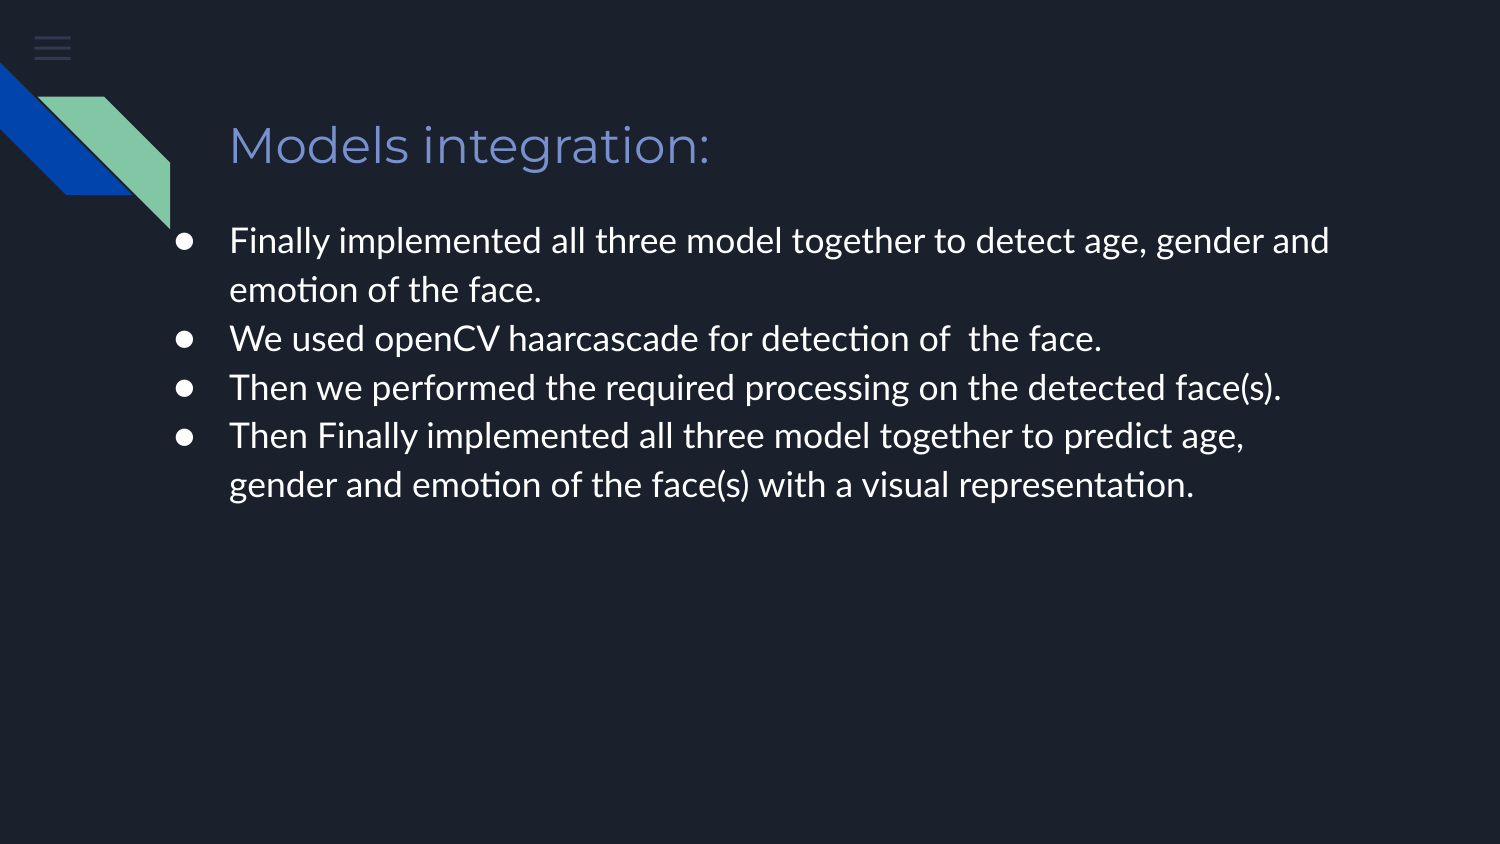

# Models integration:
Finally implemented all three model together to detect age, gender and emotion of the face.
We used openCV haarcascade for detection of  the face.
Then we performed the required processing on the detected face(s).
Then Finally implemented all three model together to predict age, gender and emotion of the face(s) with a visual representation.